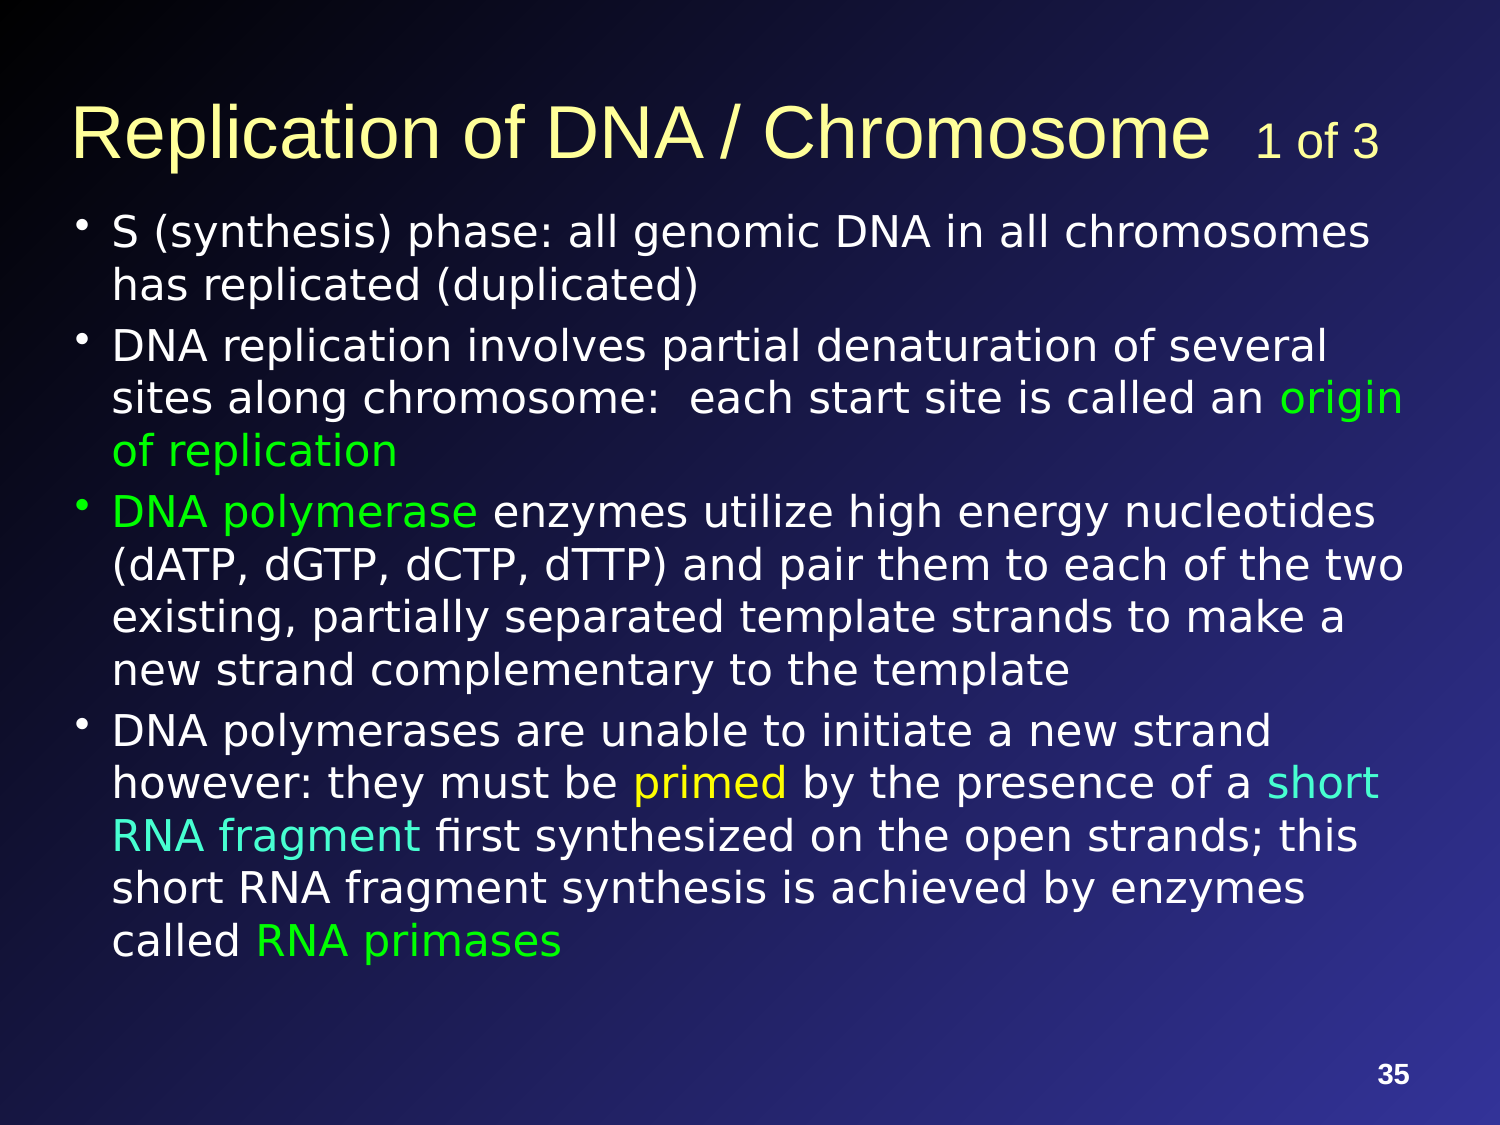

# Replication of DNA / Chromosome  1 of 3
S (synthesis) phase: all genomic DNA in all chromosomes has replicated (duplicated)
DNA replication involves partial denaturation of several sites along chromosome:  each start site is called an origin of replication
DNA polymerase enzymes utilize high energy nucleotides (dATP, dGTP, dCTP, dTTP) and pair them to each of the two existing, partially separated template strands to make a new strand complementary to the template
DNA polymerases are unable to initiate a new strand however: they must be primed by the presence of a short RNA fragment first synthesized on the open strands; this short RNA fragment synthesis is achieved by enzymes called RNA primases
35